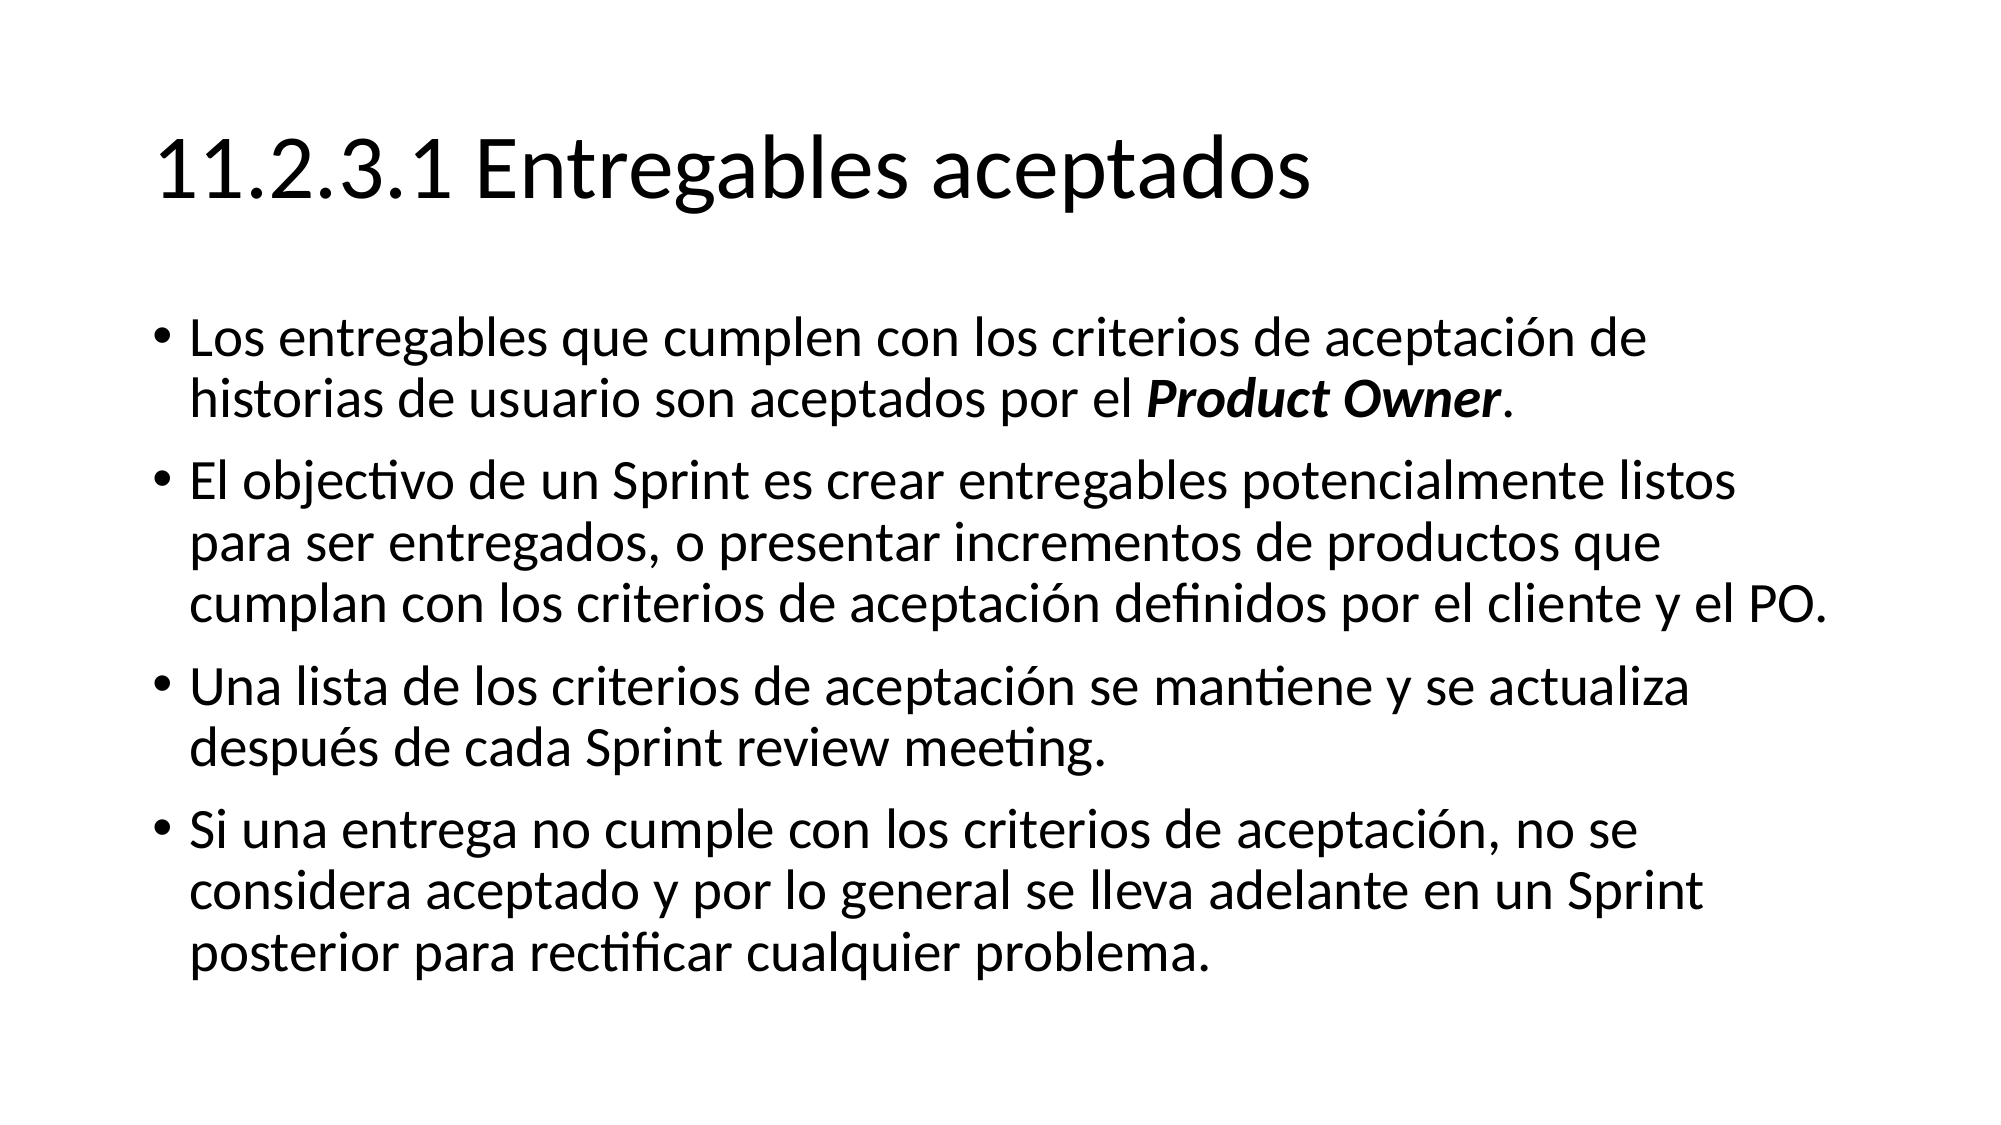

# 11.2.3.1 Entregables aceptados
Los entregables que cumplen con los criterios de aceptación de historias de usuario son aceptados por el Product Owner.
El objectivo de un Sprint es crear entregables potencialmente listos para ser entregados, o presentar incrementos de productos que cumplan con los criterios de aceptación definidos por el cliente y el PO.
Una lista de los criterios de aceptación se mantiene y se actualiza después de cada Sprint review meeting.
Si una entrega no cumple con los criterios de aceptación, no se considera aceptado y por lo general se lleva adelante en un Sprint posterior para rectificar cualquier problema.